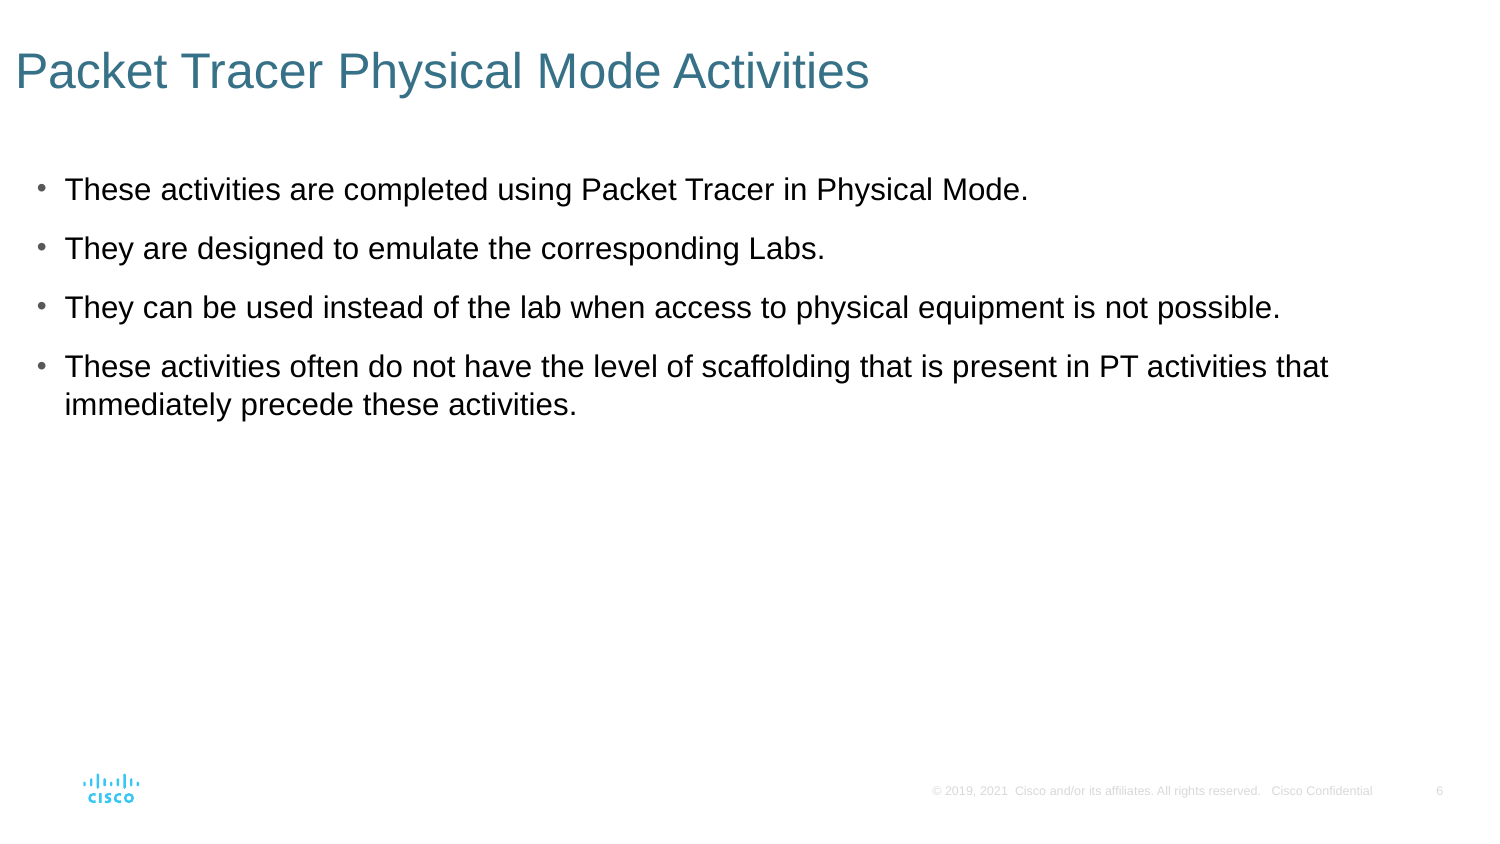

# Packet Tracer Physical Mode Activities
These activities are completed using Packet Tracer in Physical Mode.
They are designed to emulate the corresponding Labs.
They can be used instead of the lab when access to physical equipment is not possible.
These activities often do not have the level of scaffolding that is present in PT activities that immediately precede these activities.